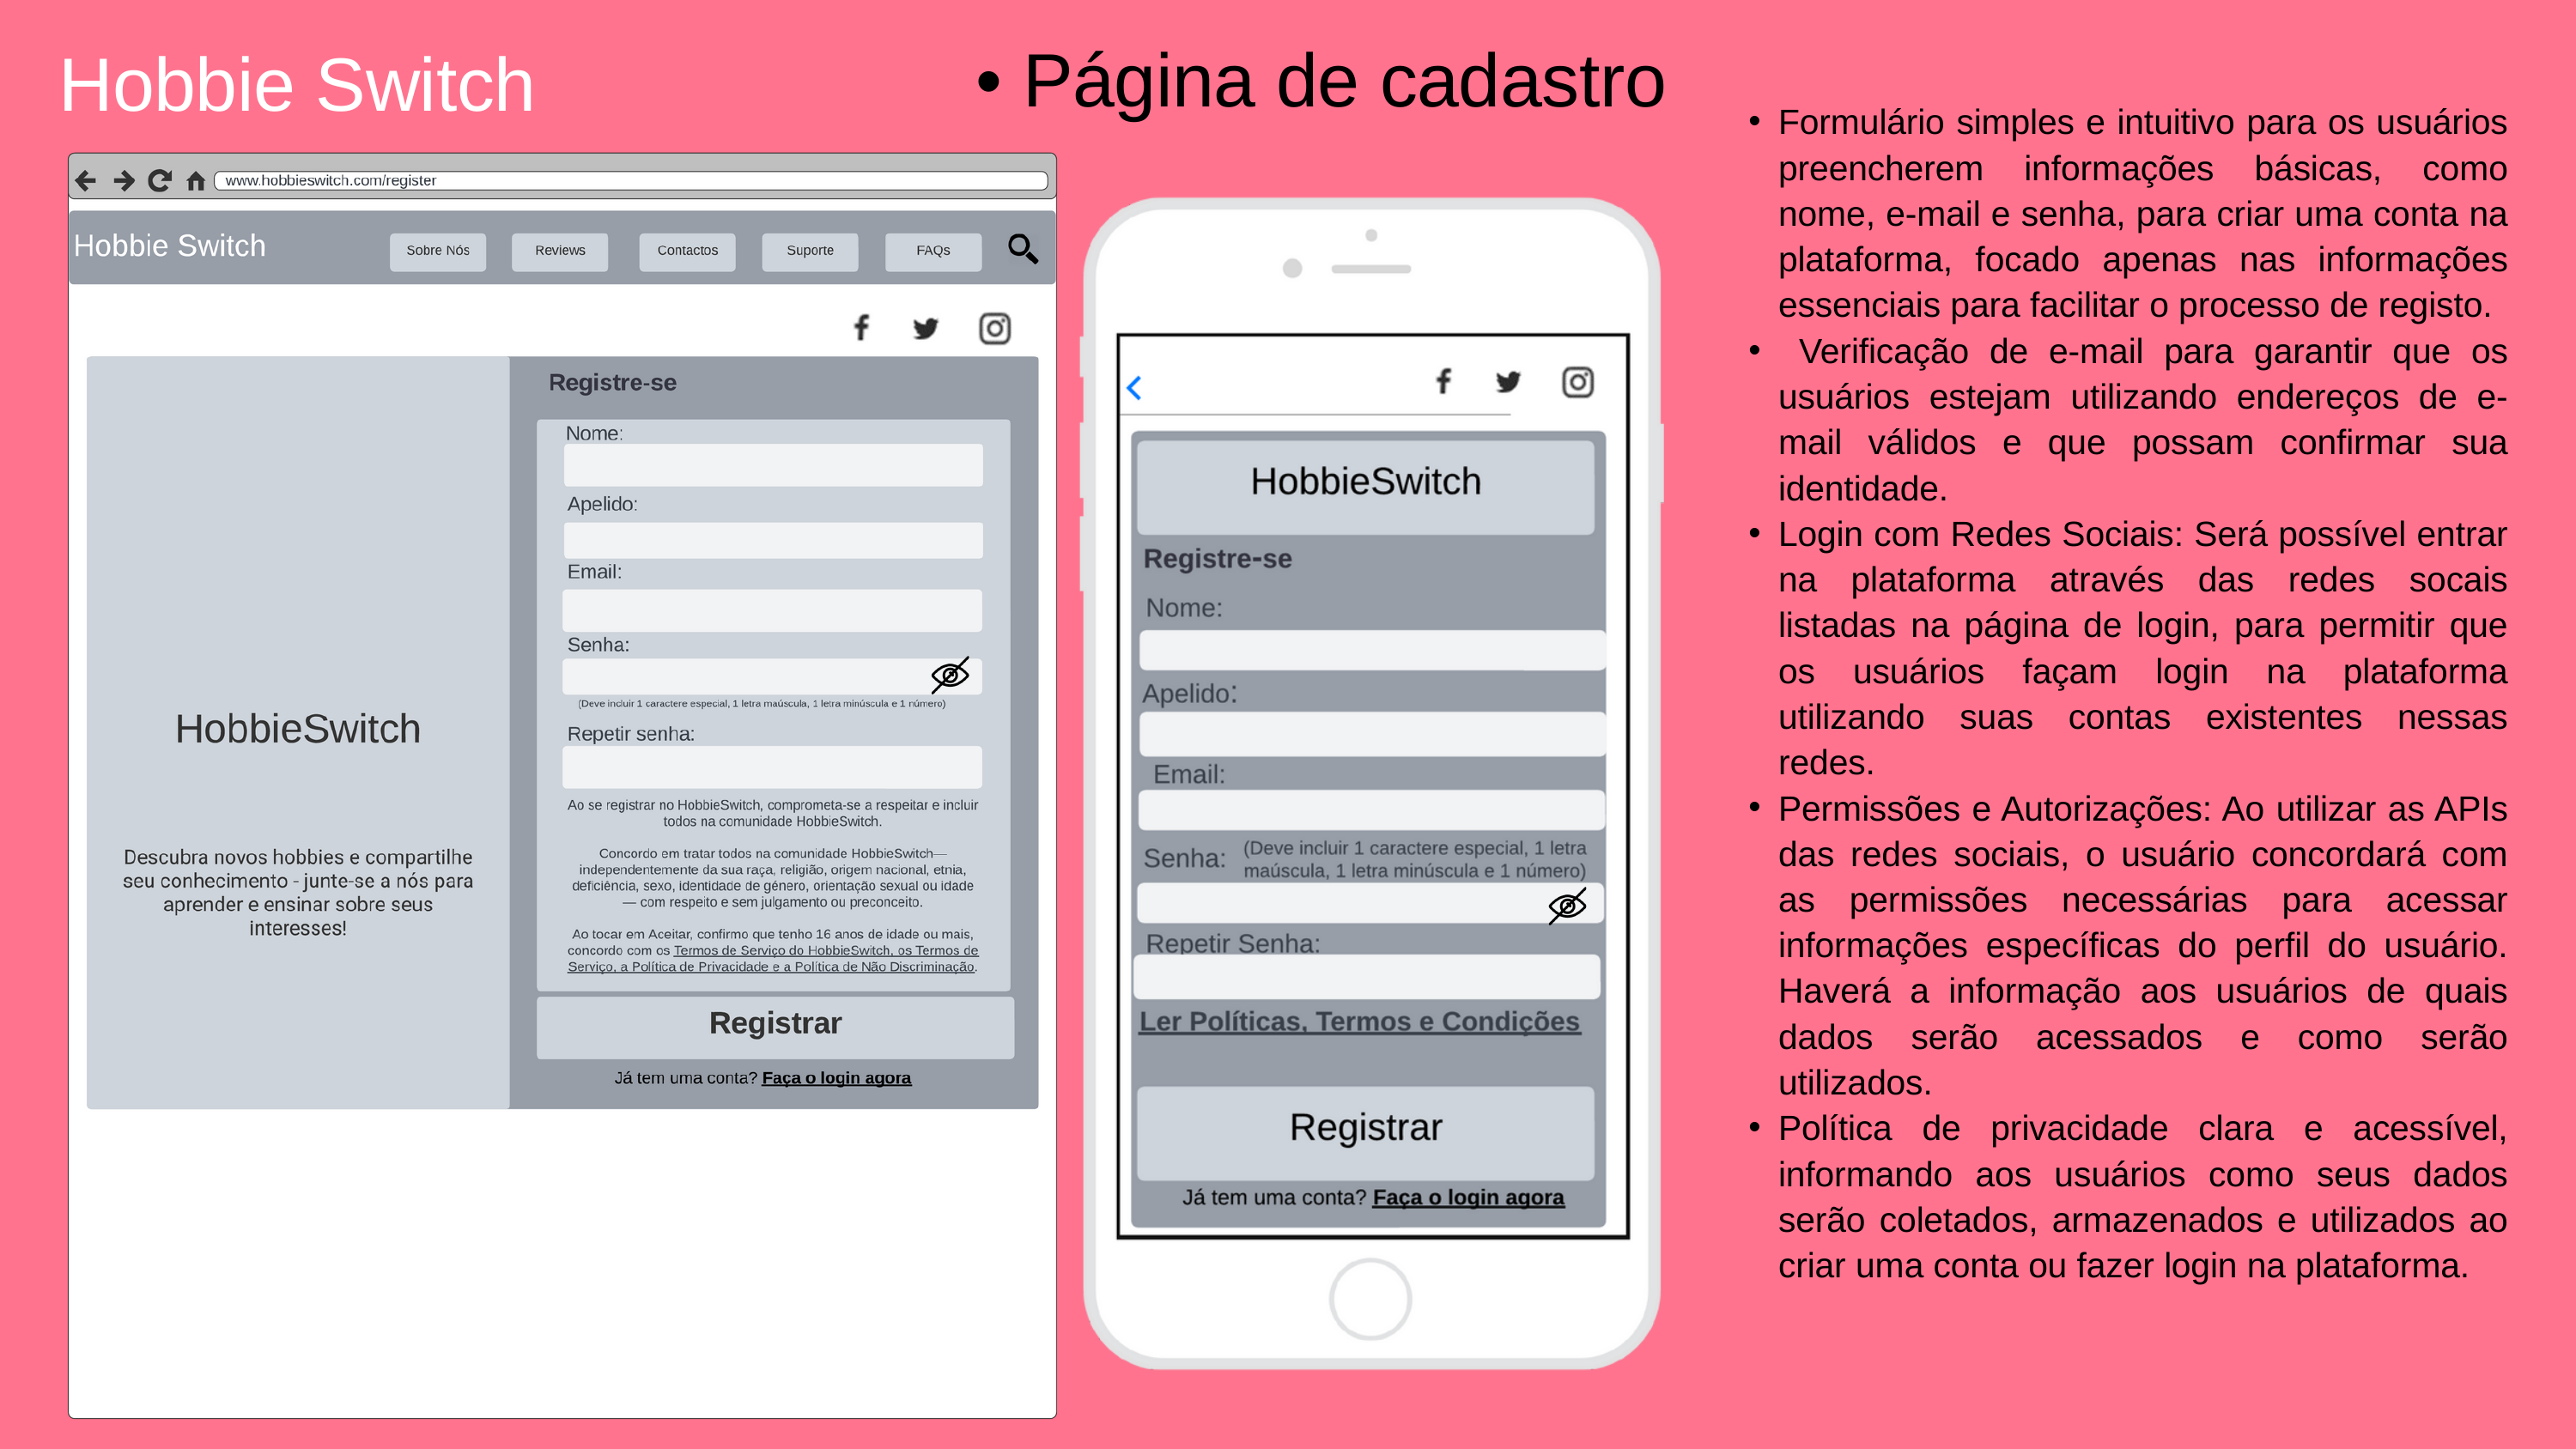

• Página de cadastro

Hobbie Switch
Formulário simples e intuitivo para os usuários preencherem informações básicas, como nome, e-mail e senha, para criar uma conta na plataforma, focado apenas nas informações essenciais para facilitar o processo de registo.
 Verificação de e-mail para garantir que os usuários estejam utilizando endereços de e-mail válidos e que possam confirmar sua identidade.
Login com Redes Sociais: Será possível entrar na plataforma através das redes socais listadas na página de login, para permitir que os usuários façam login na plataforma utilizando suas contas existentes nessas redes.
Permissões e Autorizações: Ao utilizar as APIs das redes sociais, o usuário concordará com as permissões necessárias para acessar informações específicas do perfil do usuário. Haverá a informação aos usuários de quais dados serão acessados e como serão utilizados.
Política de privacidade clara e acessível, informando aos usuários como seus dados serão coletados, armazenados e utilizados ao criar uma conta ou fazer login na plataforma.